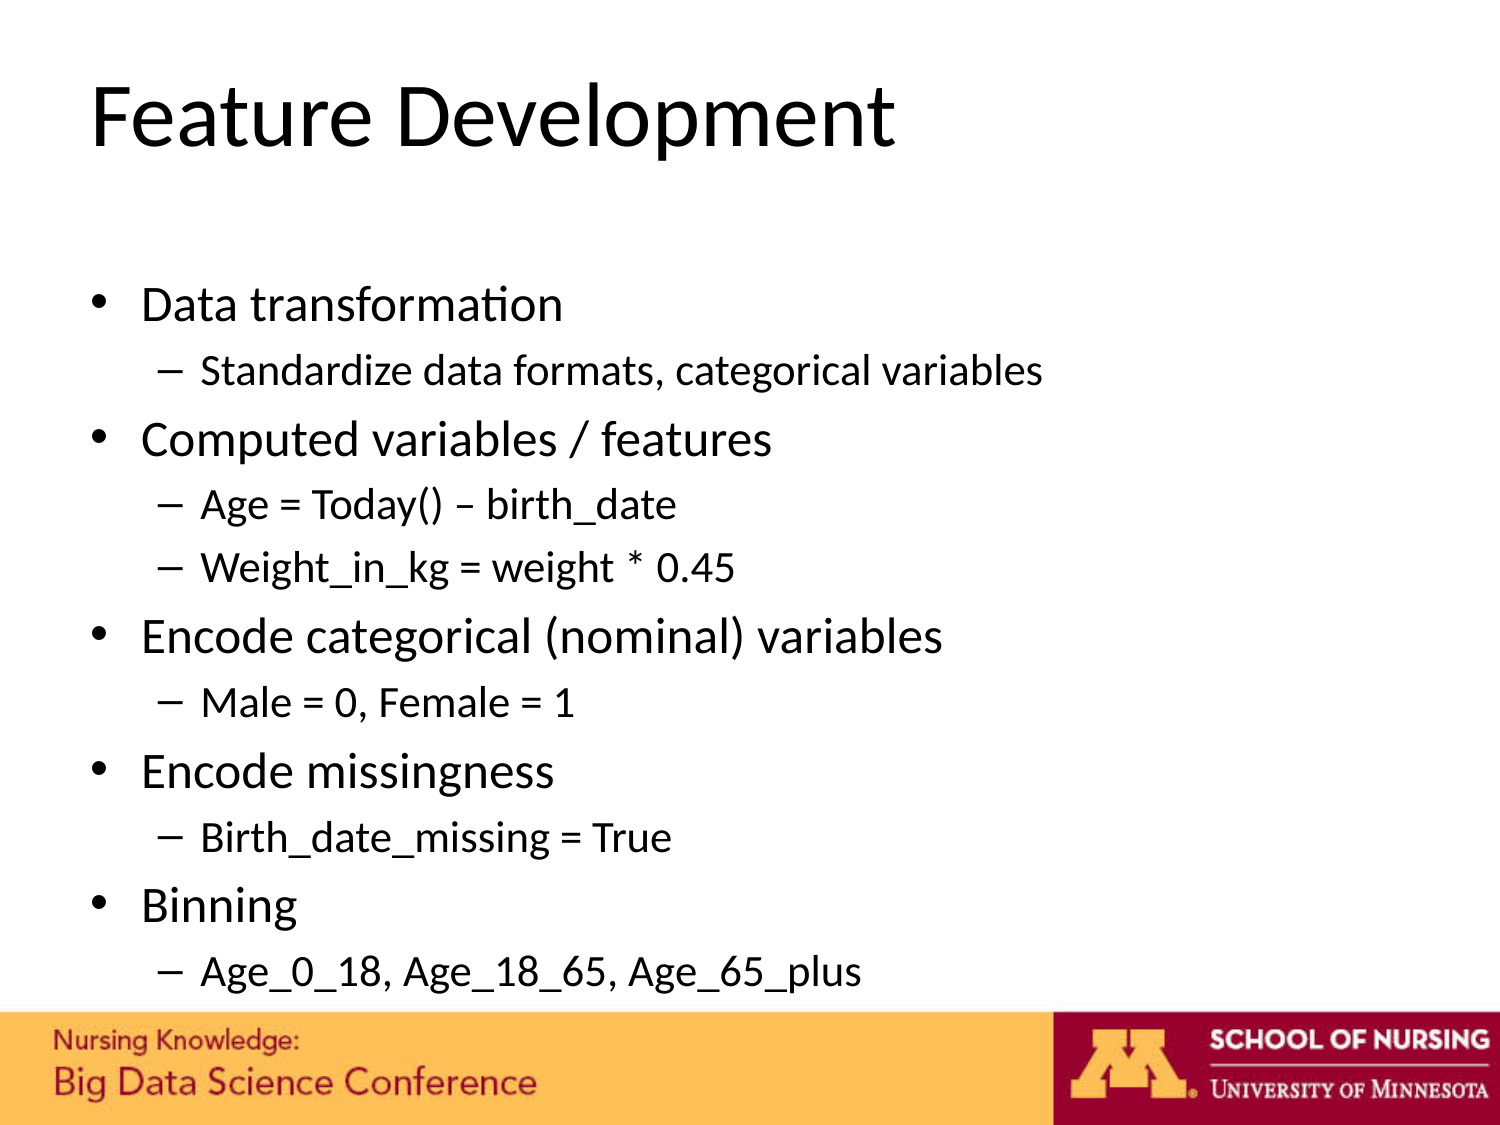

# Feature Development
Data transformation
Standardize data formats, categorical variables
Computed variables / features
Age = Today() – birth_date
Weight_in_kg = weight * 0.45
Encode categorical (nominal) variables
Male = 0, Female = 1
Encode missingness
Birth_date_missing = True
Binning
Age_0_18, Age_18_65, Age_65_plus